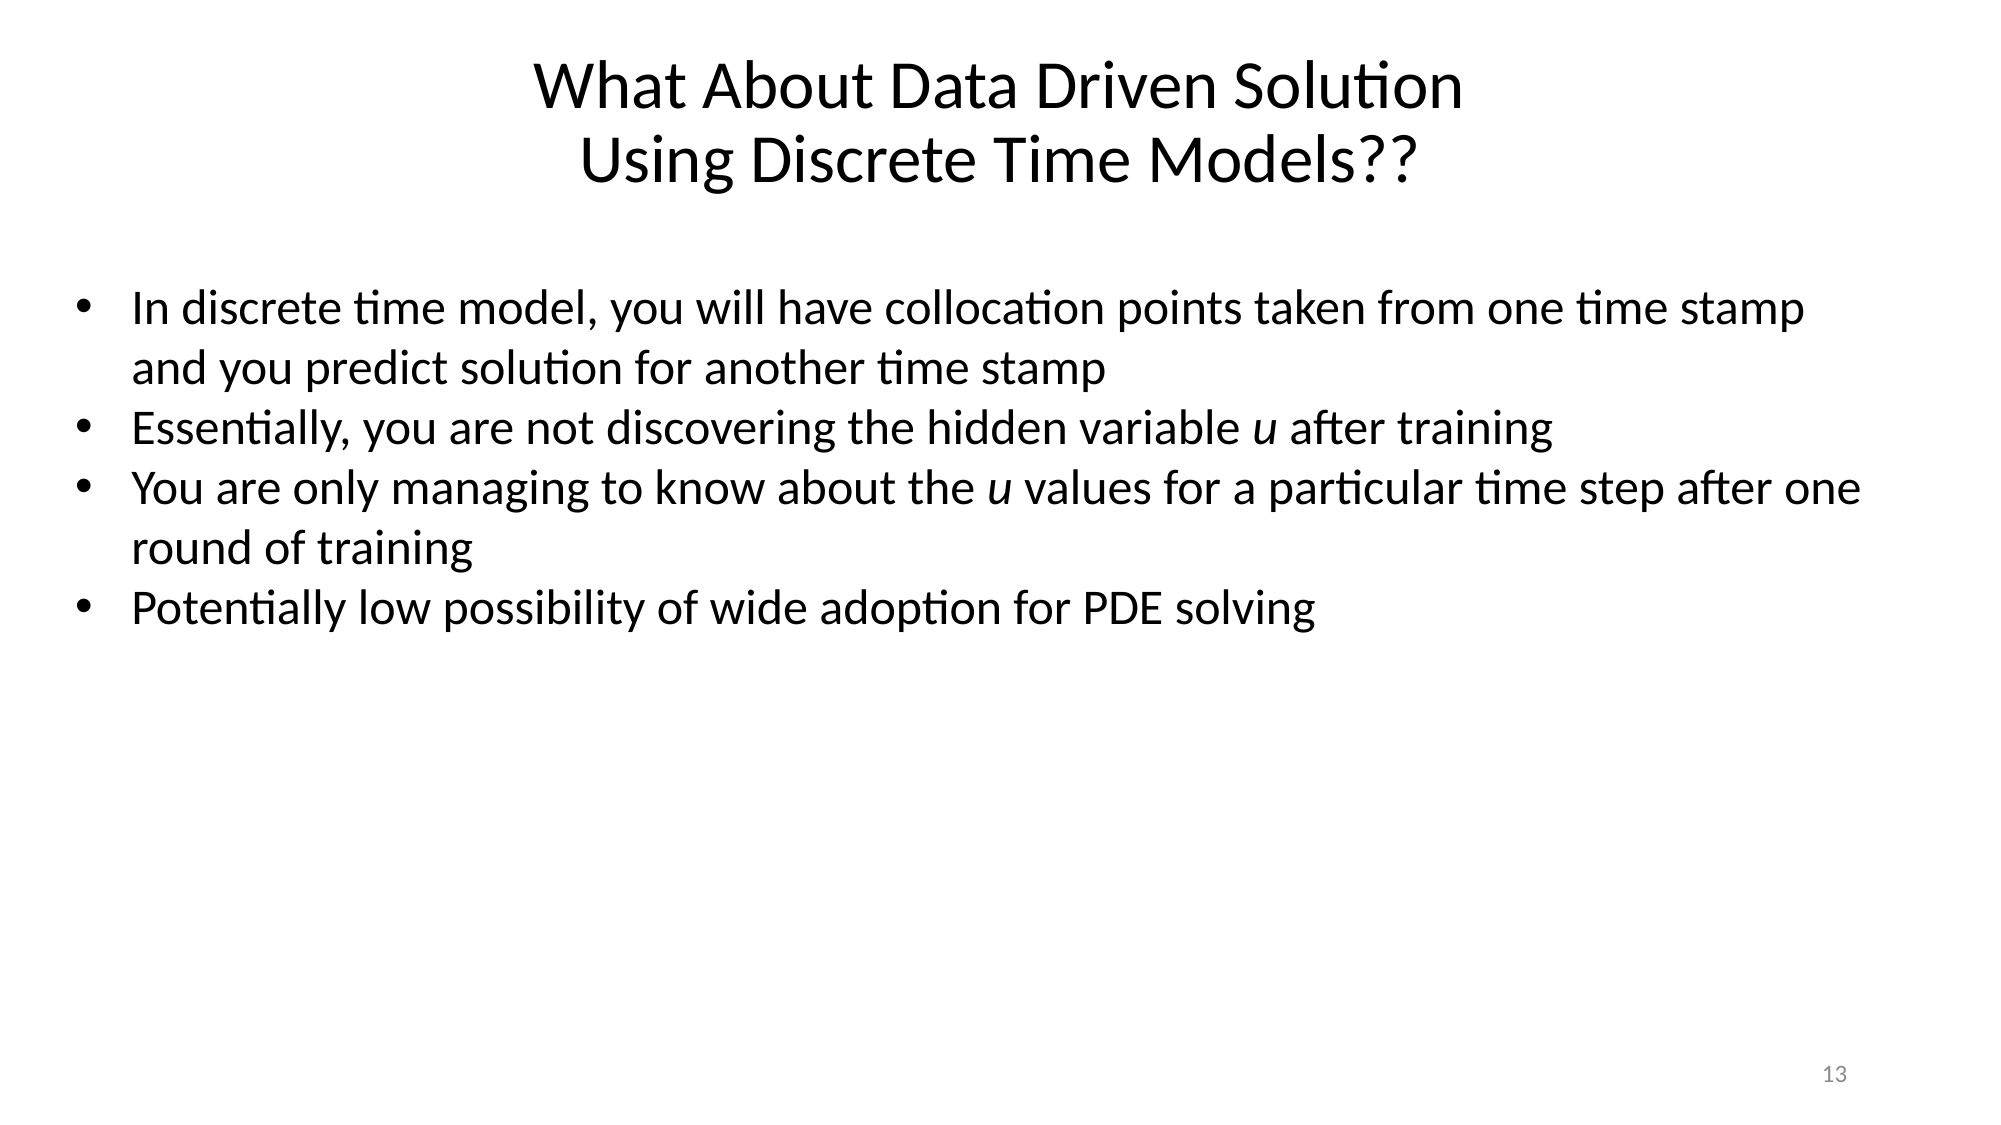

# What About Data Driven Solution Using Discrete Time Models??

In discrete time model, you will have collocation points taken from one time stamp and you predict solution for another time stamp
Essentially, you are not discovering the hidden variable u after training
You are only managing to know about the u values for a particular time step after one round of training
Potentially low possibility of wide adoption for PDE solving

13